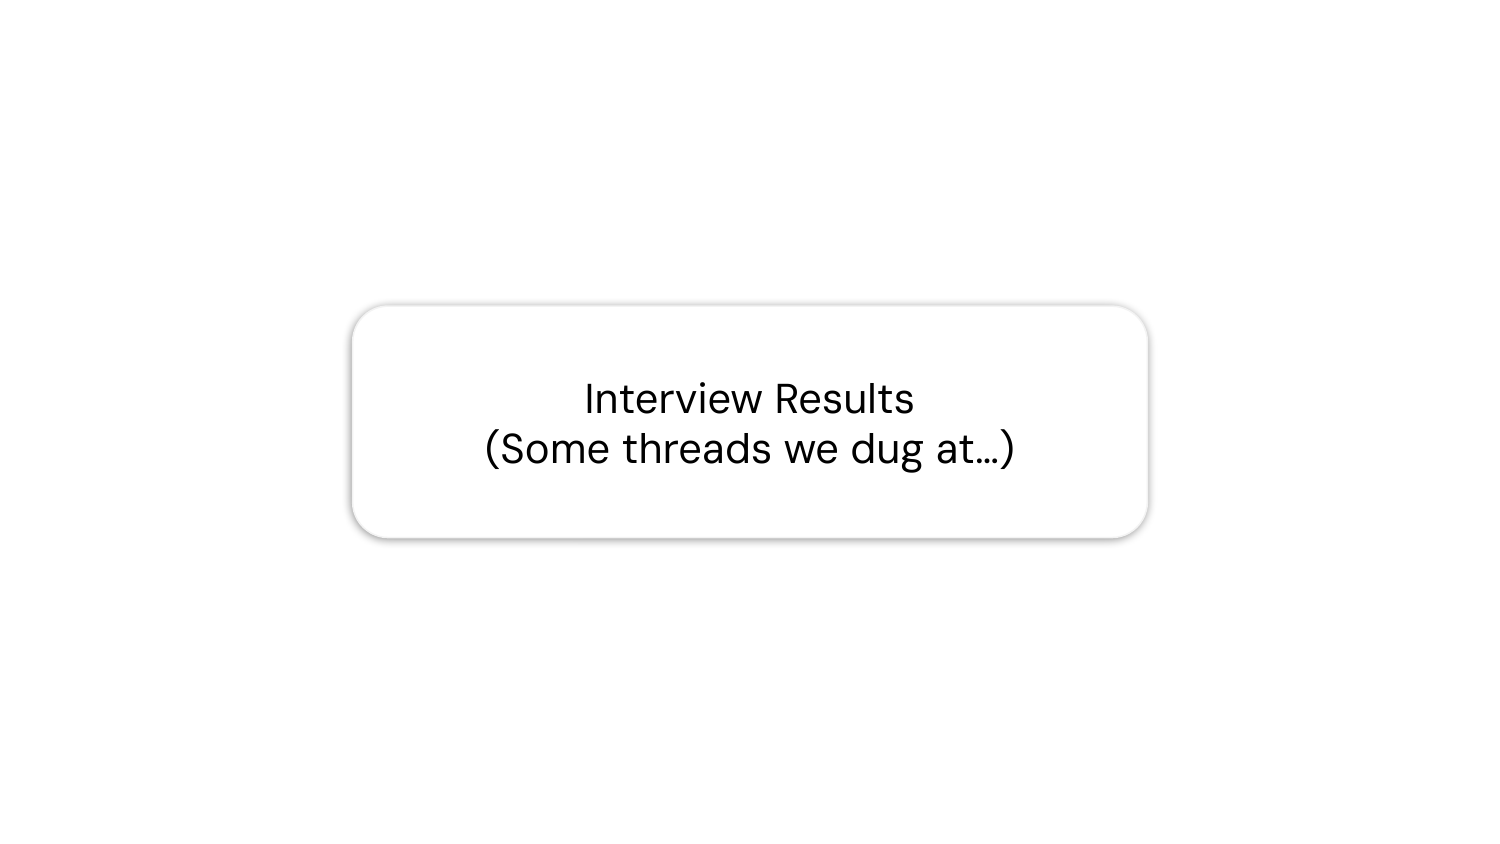

Interview Results
(Some threads we dug at…)